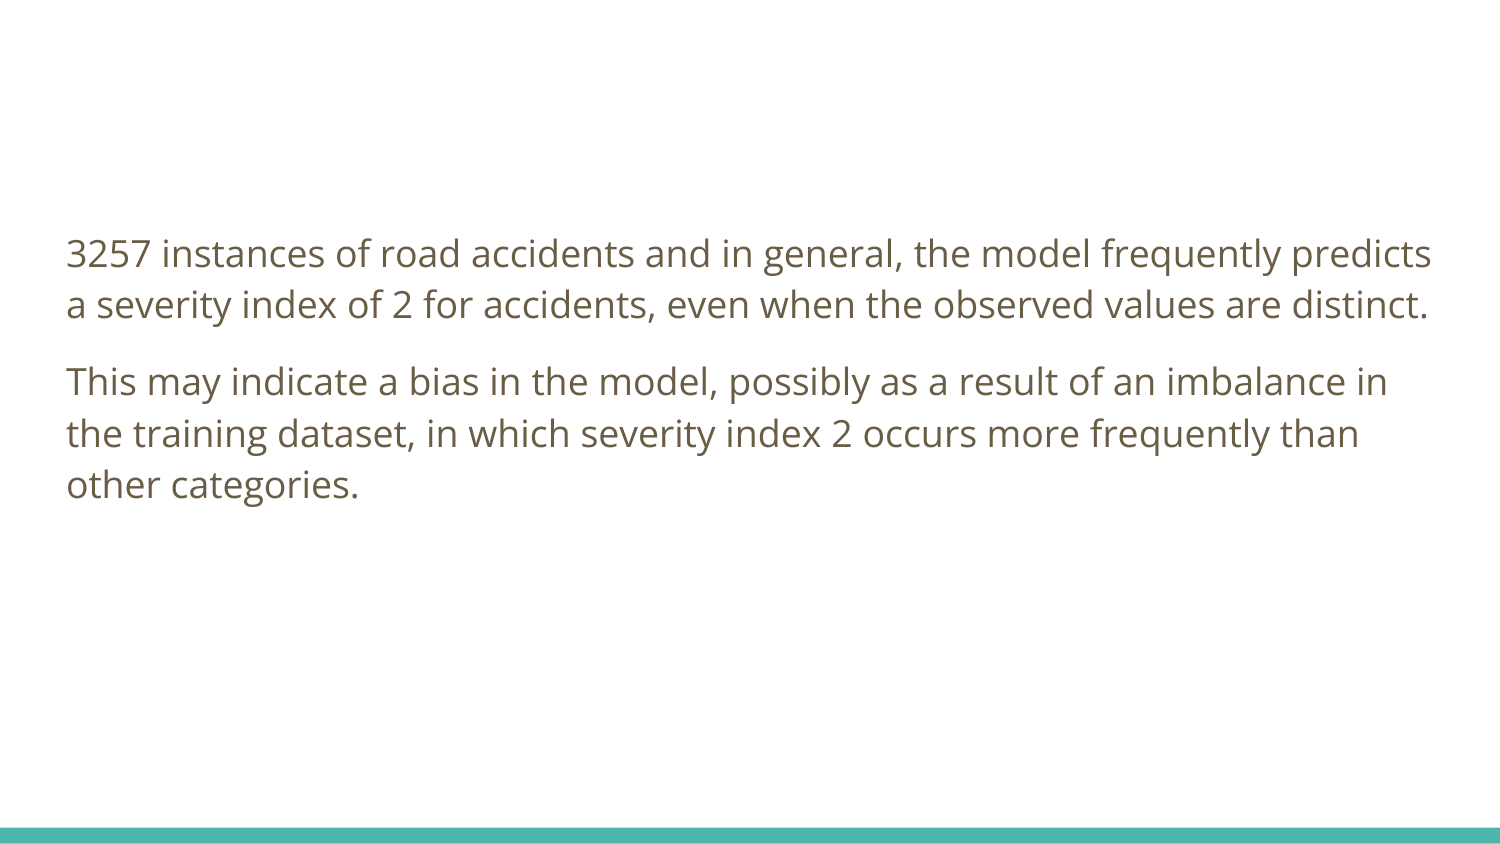

#
3257 instances of road accidents and in general, the model frequently predicts a severity index of 2 for accidents, even when the observed values are distinct.
This may indicate a bias in the model, possibly as a result of an imbalance in the training dataset, in which severity index 2 occurs more frequently than other categories.